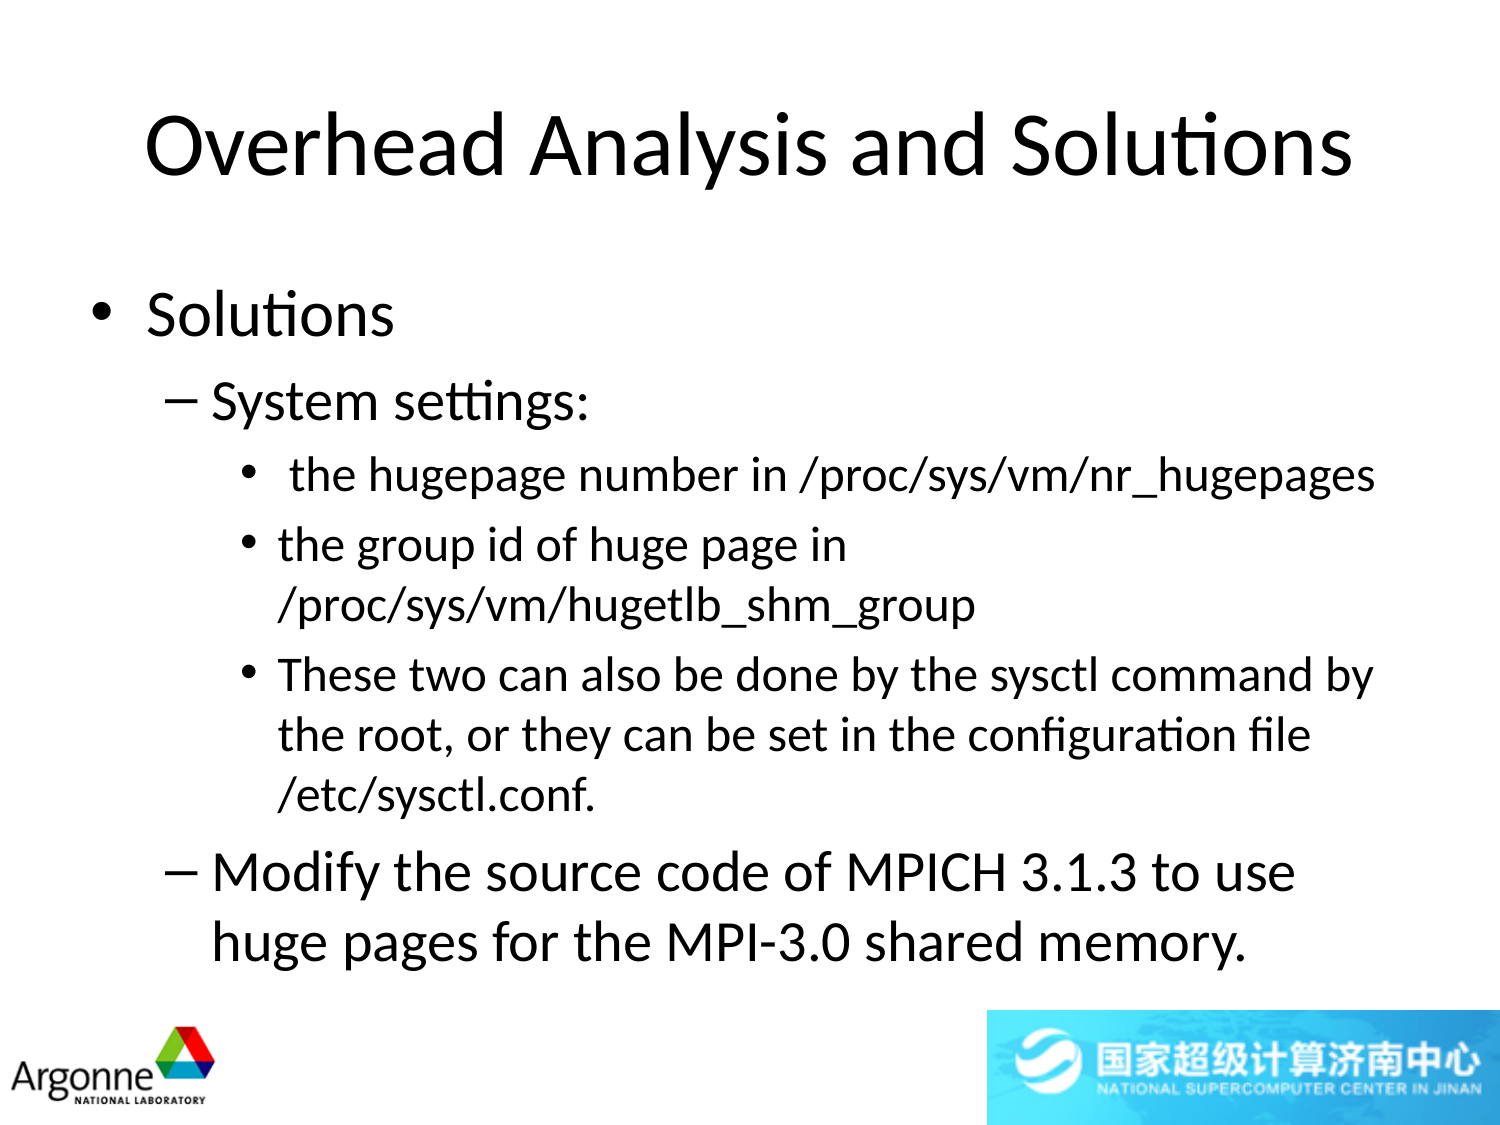

# Overhead Analysis and Solutions
Solutions
System settings:
 the hugepage number in /proc/sys/vm/nr_hugepages
the group id of huge page in /proc/sys/vm/hugetlb_shm_group
These two can also be done by the sysctl command by the root, or they can be set in the configuration file /etc/sysctl.conf.
Modify the source code of MPICH 3.1.3 to use huge pages for the MPI-3.0 shared memory.